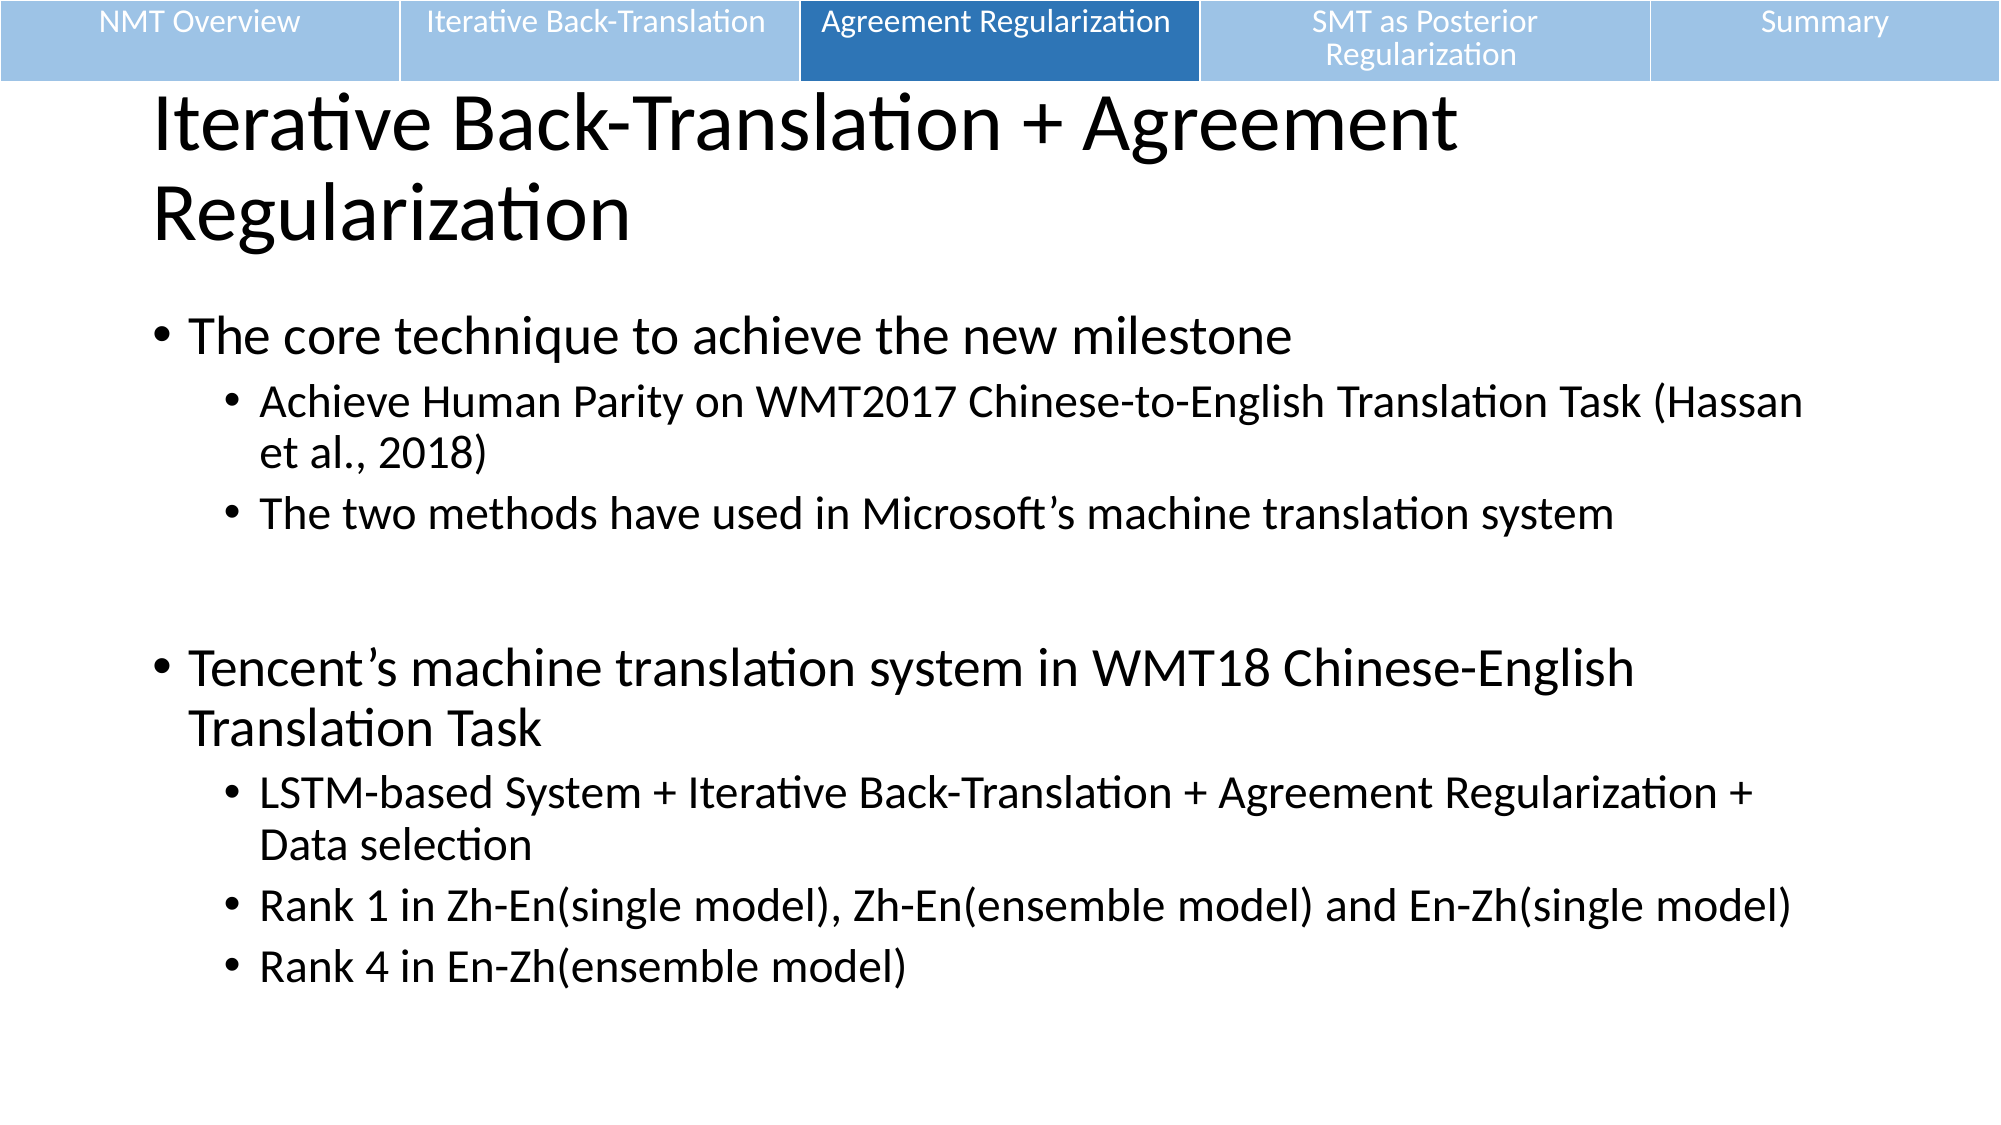

| NMT Overview | Iterative Back-Translation | Agreement Regularization | SMT as Posterior Regularization | Summary |
| --- | --- | --- | --- | --- |
# Iterative Back-Translation + Agreement Regularization
The core technique to achieve the new milestone
Achieve Human Parity on WMT2017 Chinese-to-English Translation Task (Hassan et al., 2018)
The two methods have used in Microsoft’s machine translation system

Tencent’s machine translation system in WMT18 Chinese-English Translation Task
LSTM-based System + Iterative Back-Translation + Agreement Regularization + Data selection
Rank 1 in Zh-En(single model), Zh-En(ensemble model) and En-Zh(single model)
Rank 4 in En-Zh(ensemble model)